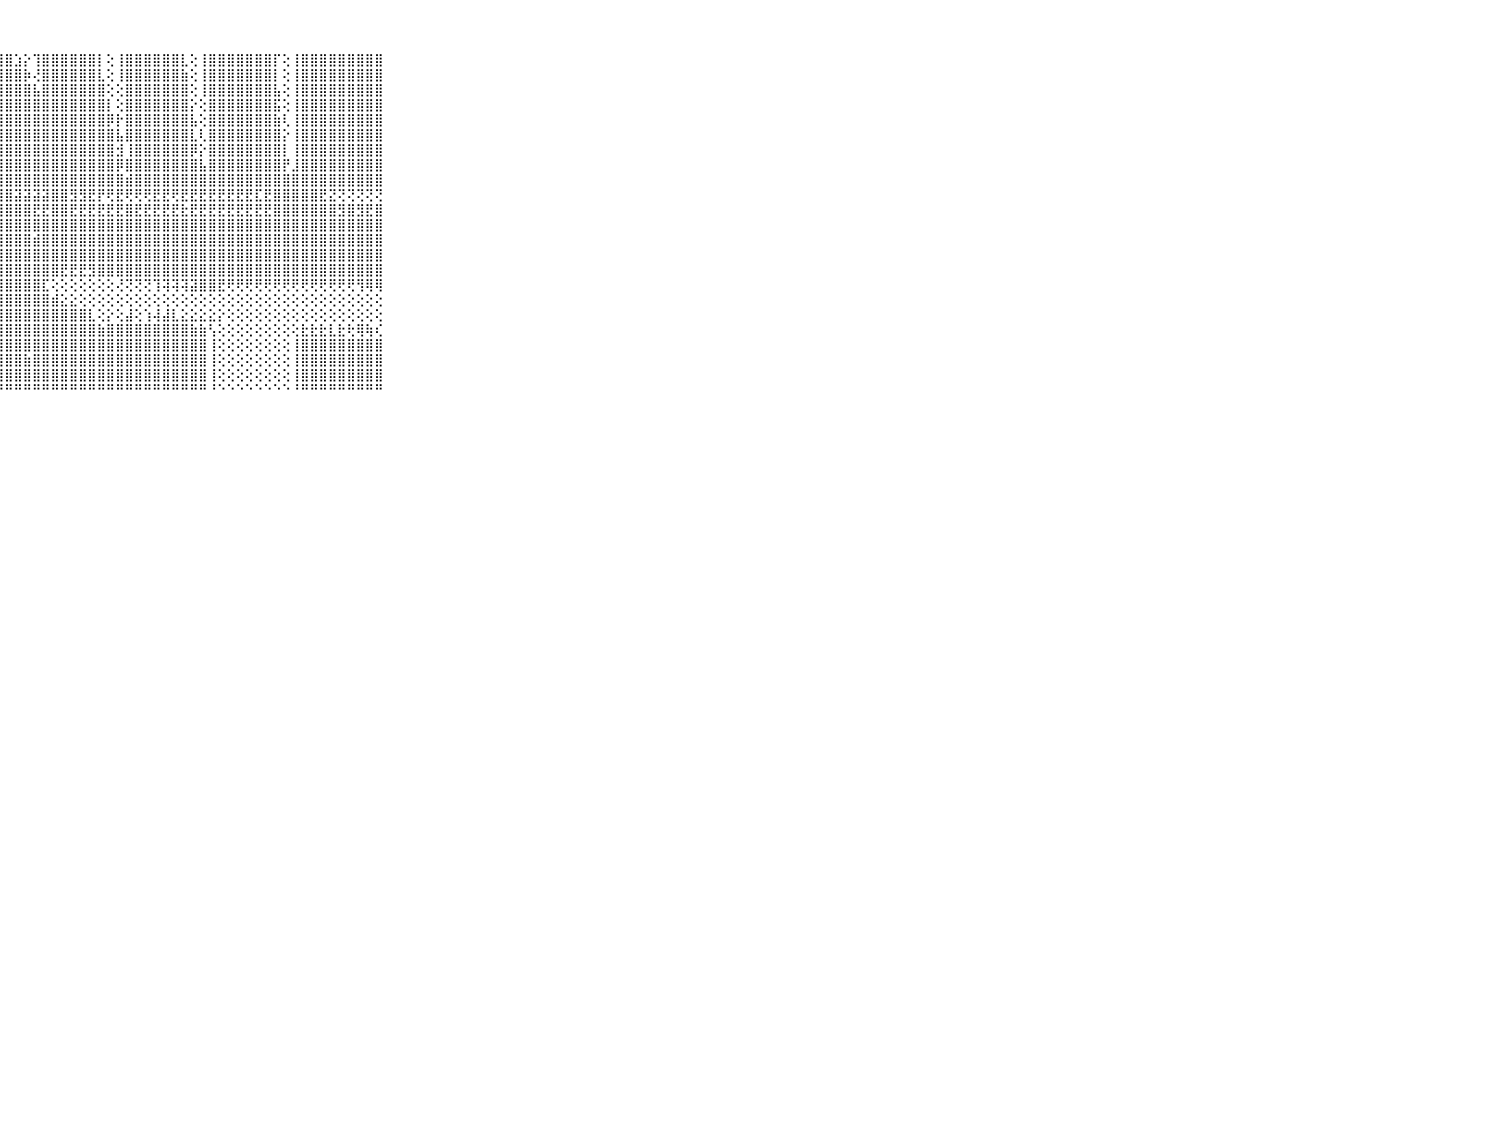

⠀⠀⠀⠀⠀⠀⠀⠀⠀⠀⠀⣿⣿⣿⣿⣿⣿⣿⣿⣿⣿⣿⣿⣿⣿⣿⣿⣿⣿⣱⡕⢹⣿⣿⣿⣿⣿⣿⡇⢕⢸⣿⣿⣿⣿⣿⣿⣇⢕⢸⣿⣿⣿⣿⣿⣿⣿⡏⢕⢸⣿⣿⣿⣿⣿⣿⣿⣿⣿⠀⠀⠀⠀⠀⠀⠀⠀⠀⠀⠀⠀
⠀⠀⠀⠀⠀⠀⠀⠀⠀⠀⠀⣿⣿⣿⣿⣿⣿⣿⣿⣿⣿⣿⣿⣿⣿⣽⣿⣿⣿⣿⡷⢜⣿⣿⣿⣿⣿⣿⣇⢕⢸⣿⣿⣿⣿⣿⣿⣷⢕⢸⣿⣿⣿⣿⣿⣿⣿⡇⢕⢸⣿⣿⣿⣿⣿⣿⣿⣿⣿⠀⠀⠀⠀⠀⠀⠀⠀⠀⠀⠀⠀
⠀⠀⠀⠀⠀⠀⠀⠀⠀⠀⠀⣿⣿⣿⣿⣿⣿⣿⣿⣿⣿⣿⣿⣿⣿⣿⣿⣿⣿⣿⣿⣧⣿⣿⣿⣿⣿⣿⣿⢕⢕⣿⣿⣿⣿⣿⣿⣿⢕⢸⣿⣿⣿⣿⣿⣿⣿⣧⢕⢸⣿⣿⣿⣿⣿⣿⣿⣿⣿⠀⠀⠀⠀⠀⠀⠀⠀⠀⠀⠀⠀
⠀⠀⠀⠀⠀⠀⠀⠀⠀⠀⠀⣿⣿⣿⣿⣿⣿⣿⣿⣿⣿⣿⣿⣿⣿⣿⣿⣿⣿⣿⣿⣿⣿⣿⣿⣿⣿⣿⣿⡇⢕⣿⣿⣿⣿⣿⣿⣿⡕⢕⣿⣿⣿⣿⣿⣿⣿⣯⢕⢸⣿⣿⣿⣿⣿⣿⣿⣿⣿⠀⠀⠀⠀⠀⠀⠀⠀⠀⠀⠀⠀
⠀⠀⠀⠀⠀⠀⠀⠀⠀⠀⠀⣿⣿⣿⣿⣿⣿⣿⣿⣿⣿⣿⣿⣿⣿⣿⣿⣿⣿⣿⣿⣿⣿⣿⣿⣿⣿⣿⣿⡿⡗⣿⣿⣿⣿⣿⣿⣿⣧⢕⣿⣿⣿⣿⣿⣿⣿⣷⢇⢸⣿⣿⣿⣿⣿⣿⣿⣿⣿⠀⠀⠀⠀⠀⠀⠀⠀⠀⠀⠀⠀
⠀⠀⠀⠀⠀⠀⠀⠀⠀⠀⠀⣿⣿⣿⣿⣿⣿⣿⣿⣿⣿⣿⣿⣿⣿⣿⣿⣿⣿⣿⣿⣿⣿⣿⣿⣿⣿⣿⣿⣿⣧⣿⣿⣿⣿⣿⣿⣿⣇⢇⣿⣿⣿⣿⣿⣿⣿⣿⡕⢸⣿⣿⣿⣿⣿⣿⣿⣿⣿⠀⠀⠀⠀⠀⠀⠀⠀⠀⠀⠀⠀
⠀⠀⠀⠀⠀⠀⠀⠀⠀⠀⠀⣿⣿⣿⣿⣿⣿⣿⣿⣿⣿⣿⣿⣿⣿⣿⣿⣿⣿⣿⣿⣿⣿⣿⣿⣿⣿⣿⣿⣿⣺⢸⣿⣿⣿⣿⣿⣿⡿⡕⣿⣿⣿⣿⣿⣿⣿⣿⡇⢸⣿⣿⣿⣿⣿⣿⣿⣿⣿⠀⠀⠀⠀⠀⠀⠀⠀⠀⠀⠀⠀
⠀⠀⠀⠀⠀⠀⠀⠀⠀⠀⠀⣿⣿⣿⣿⣿⣿⣿⣿⣿⣿⣿⣿⣿⣿⣿⣿⣿⣿⣿⣿⣿⣿⣿⣿⣿⣿⣿⣿⣿⡿⣿⣿⣿⣿⣿⣿⣿⣿⣧⣿⣿⣿⣿⣿⣿⣿⣿⡟⣸⣿⣿⣿⣿⣿⣿⣿⣿⣿⠀⠀⠀⠀⠀⠀⠀⠀⠀⠀⠀⠀
⠀⠀⠀⠀⠀⠀⠀⠀⠀⠀⠀⣿⣿⣿⣿⣿⣿⣿⣿⣿⣿⣿⣿⣿⣿⣿⣿⣿⣿⣿⣿⣿⣿⣿⣿⣿⣿⣿⣿⣿⣿⣾⣿⣿⣿⣿⣿⣿⣿⣿⣿⣿⣿⣿⣿⣿⣿⣿⣿⣿⣿⣿⣿⣿⣿⣿⣿⣿⣿⠀⠀⠀⠀⠀⠀⠀⠀⠀⠀⠀⠀
⠀⠀⠀⠀⠀⠀⠀⠀⠀⠀⠀⣿⣿⣿⣿⣿⣿⣿⣿⣿⣿⣿⣿⣿⣿⣿⣿⣿⣿⣽⣽⣽⣽⣿⣿⣻⣻⣟⡟⢟⣟⢟⢟⢟⣟⣟⢟⣟⣟⣟⣟⣟⣟⣟⣟⣏⣟⣿⣿⣿⣿⣿⣟⣝⢝⢝⢝⢝⢝⠀⠀⠀⠀⠀⠀⠀⠀⠀⠀⠀⠀
⠀⠀⠀⠀⠀⠀⠀⠀⠀⠀⠀⣟⣟⣟⣟⣿⣿⣻⣻⣟⣟⣿⣿⣿⣿⣿⣿⣿⣿⣿⣿⣟⣟⣿⣿⣟⣟⣟⣟⣟⣟⣿⣟⣟⣟⣟⣟⣗⣟⣟⣟⣟⣟⣟⣟⣟⣟⣿⣿⣿⣿⣿⣿⣿⣻⣿⣻⣟⣿⠀⠀⠀⠀⠀⠀⠀⠀⠀⠀⠀⠀
⠀⠀⠀⠀⠀⠀⠀⠀⠀⠀⠀⣿⣿⣿⣿⣿⣿⣿⣿⣿⣿⣿⣿⣿⣿⣿⣿⣿⣿⣿⣿⣿⣿⣿⣿⣿⣿⣿⣿⣿⣿⣿⣿⣿⣿⣿⣿⣿⣿⣿⣿⣿⣿⣿⣿⣿⣿⣿⣿⣿⣿⣿⣿⣿⣿⣿⣿⣿⣿⠀⠀⠀⠀⠀⠀⠀⠀⠀⠀⠀⠀
⠀⠀⠀⠀⠀⠀⠀⠀⠀⠀⠀⣿⣿⣿⣿⣿⣿⣿⣿⣿⣿⣿⣿⣿⣿⣿⣿⣿⣿⣿⣿⣾⣿⣿⣿⣿⣿⣿⣿⣿⣿⣿⣿⣿⣿⣿⣿⣿⣿⣿⣿⣿⣿⣿⣿⣿⣿⣿⣿⣿⣿⣿⣿⣿⣿⣿⣿⣿⣿⠀⠀⠀⠀⠀⠀⠀⠀⠀⠀⠀⠀
⠀⠀⠀⠀⠀⠀⠀⠀⠀⠀⠀⣿⣿⣿⣿⣿⣿⣿⣿⣿⣿⣿⣿⣿⣿⣿⣿⣿⣿⣿⣿⣿⣿⣿⣿⣿⣿⣿⣿⣿⣿⣿⣿⣿⣿⣿⣿⣿⣿⣿⣿⣿⣿⣿⣿⣿⣿⣿⣿⣿⣿⣿⣿⣿⣿⣿⣿⣿⣿⠀⠀⠀⠀⠀⠀⠀⠀⠀⠀⠀⠀
⠀⠀⠀⠀⠀⠀⠀⠀⠀⠀⠀⣿⣿⣿⣿⣿⡿⠟⢿⢿⢿⢿⢿⢿⢿⢿⢿⣿⣿⣿⣿⣿⣿⣿⣟⣟⣟⣻⣿⣿⣿⣿⣿⣿⣿⣿⣿⣿⣿⣿⣿⣿⣿⣿⣿⣿⣿⣿⣿⣿⣿⣿⣿⣿⣿⣿⣿⣿⣿⠀⠀⠀⠀⠀⠀⠀⠀⠀⠀⠀⠀
⠀⠀⠀⠀⠀⠀⠀⠀⠀⠀⠀⣿⣿⣿⣿⣿⢇⢕⢕⢕⢕⢕⢔⢕⢔⢕⢸⣿⣿⣿⣿⣿⣏⢕⢕⢕⢕⢕⢕⢕⢜⢝⢝⢝⢹⢽⢽⢽⣽⣿⣿⣟⢟⢟⢟⢟⢟⢟⢟⢟⢟⢟⢟⢟⢟⢟⢻⢿⢿⠀⠀⠀⠀⠀⠀⠀⠀⠀⠀⠀⠀
⠀⠀⠀⠀⠀⠀⠀⠀⠀⠀⠀⣿⣿⣿⣿⢏⢕⢕⢕⢕⢕⢕⢕⣕⢕⣱⣵⣾⣿⣿⣿⣿⣿⣾⣕⣕⢕⢕⢕⢕⢕⢕⢕⢕⢕⢕⢕⢕⢕⢕⢕⢕⢕⢕⢕⢕⢕⢕⢕⢕⢕⢕⢕⢕⢕⢕⢕⢕⢕⠀⠀⠀⠀⠀⠀⠀⠀⠀⠀⠀⠀
⠀⠀⠀⠀⠀⠀⠀⠀⠀⠀⠀⣿⣿⣿⣿⣿⣿⡕⢕⢕⢕⢕⢱⣷⣾⣿⣿⣿⣿⣿⣿⣿⣿⣿⣿⣿⣿⣇⢕⡕⢕⣼⢕⢱⢼⣼⣇⣕⣕⣕⣕⡕⢕⢕⢕⢕⢕⢕⢕⢕⢕⢕⢕⢕⢕⢕⢕⢕⢕⠀⠀⠀⠀⠀⠀⠀⠀⠀⠀⠀⠀
⠀⠀⠀⠀⠀⠀⠀⠀⠀⠀⠀⣿⣿⣿⣿⣿⣿⡕⢕⣕⡕⣕⣼⣿⣿⣿⣿⣿⣿⣿⣿⣿⣿⣿⣿⣿⣿⣿⣷⣿⣿⣿⣿⣿⣿⣿⣿⣿⣷⣷⢣⢕⢕⢕⢕⢕⢕⢕⢕⢕⣗⣗⣗⣇⣗⢗⢿⢷⢎⠀⠀⠀⠀⠀⠀⠀⠀⠀⠀⠀⠀
⠀⠀⠀⠀⠀⠀⠀⠀⠀⠀⠀⣿⣿⣿⣿⣿⣿⣿⣿⣿⣿⣿⣿⣿⣿⣿⣿⣿⣿⣿⣿⣿⣿⣿⣿⣿⣿⣿⣿⣿⣿⣿⣿⣿⣿⣿⣿⣿⣿⣿⢸⢕⢕⢕⢕⢕⢕⢕⢕⢸⣿⣿⣿⣿⣿⣿⣿⣿⣿⠀⠀⠀⠀⠀⠀⠀⠀⠀⠀⠀⠀
⠀⠀⠀⠀⠀⠀⠀⠀⠀⠀⠀⣿⣿⣿⣿⣿⣿⣿⣿⣿⣿⣿⣿⣿⣿⣿⣿⣿⣿⣿⣷⣿⣿⣿⣿⣿⣿⣿⣿⣿⣿⣿⣿⣿⣿⣿⣿⣿⣿⣿⢸⢕⢕⢕⢕⢕⢕⢕⢕⢸⣿⣿⣿⣿⣿⣿⣿⣿⣿⠀⠀⠀⠀⠀⠀⠀⠀⠀⠀⠀⠀
⠀⠀⠀⠀⠀⠀⠀⠀⠀⠀⠀⠝⢟⢝⢝⢟⢏⢏⢿⣿⣿⣿⣿⢿⣿⣿⣿⣿⣿⣿⣿⣿⣿⣿⣿⣿⣿⣿⣿⣿⣿⣿⣿⣿⣿⣿⣿⣿⣿⣿⢸⢕⢕⢕⢕⢕⢕⢕⢕⢸⣿⣿⣿⣿⣿⣿⣿⣿⣿⠀⠀⠀⠀⠀⠀⠀⠀⠀⠀⠀⠀
⠀⠀⠀⠀⠀⠀⠀⠀⠀⠀⠀⠀⠑⠑⠑⠑⠑⠑⠘⠛⠛⠙⠑⠑⠑⠛⠛⠛⠛⠛⠛⠛⠛⠛⠛⠛⠛⠛⠛⠛⠛⠛⠛⠛⠛⠛⠛⠛⠛⠛⠘⠑⠑⠑⠑⠑⠑⠑⠑⠘⠛⠛⠛⠛⠛⠛⠛⠛⠛⠀⠀⠀⠀⠀⠀⠀⠀⠀⠀⠀⠀